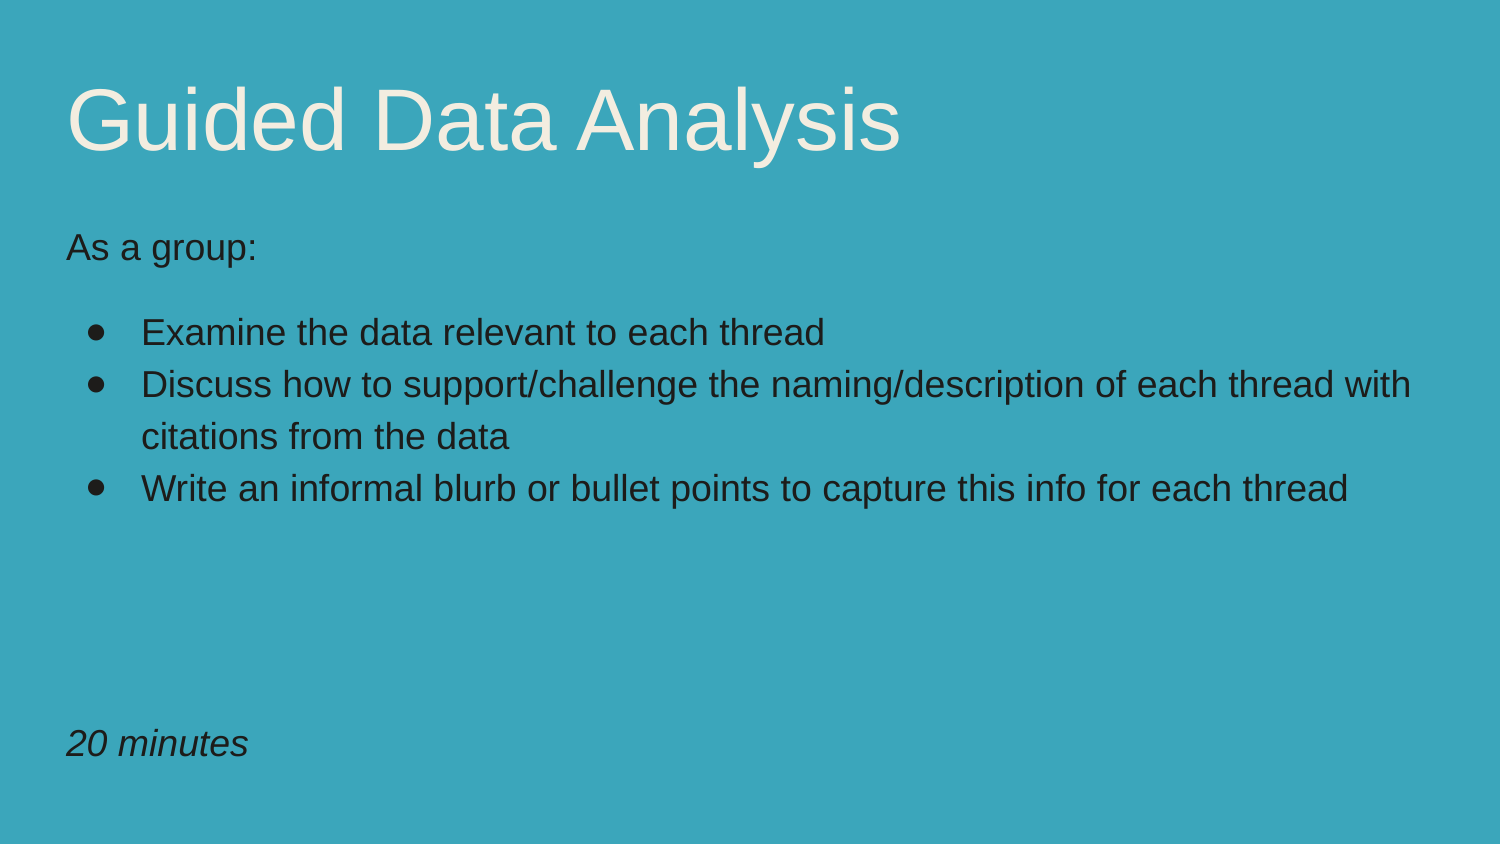

# Guided Data Analysis
As a group:
Examine the data relevant to each thread
Discuss how to support/challenge the naming/description of each thread with citations from the data
Write an informal blurb or bullet points to capture this info for each thread

20 minutes